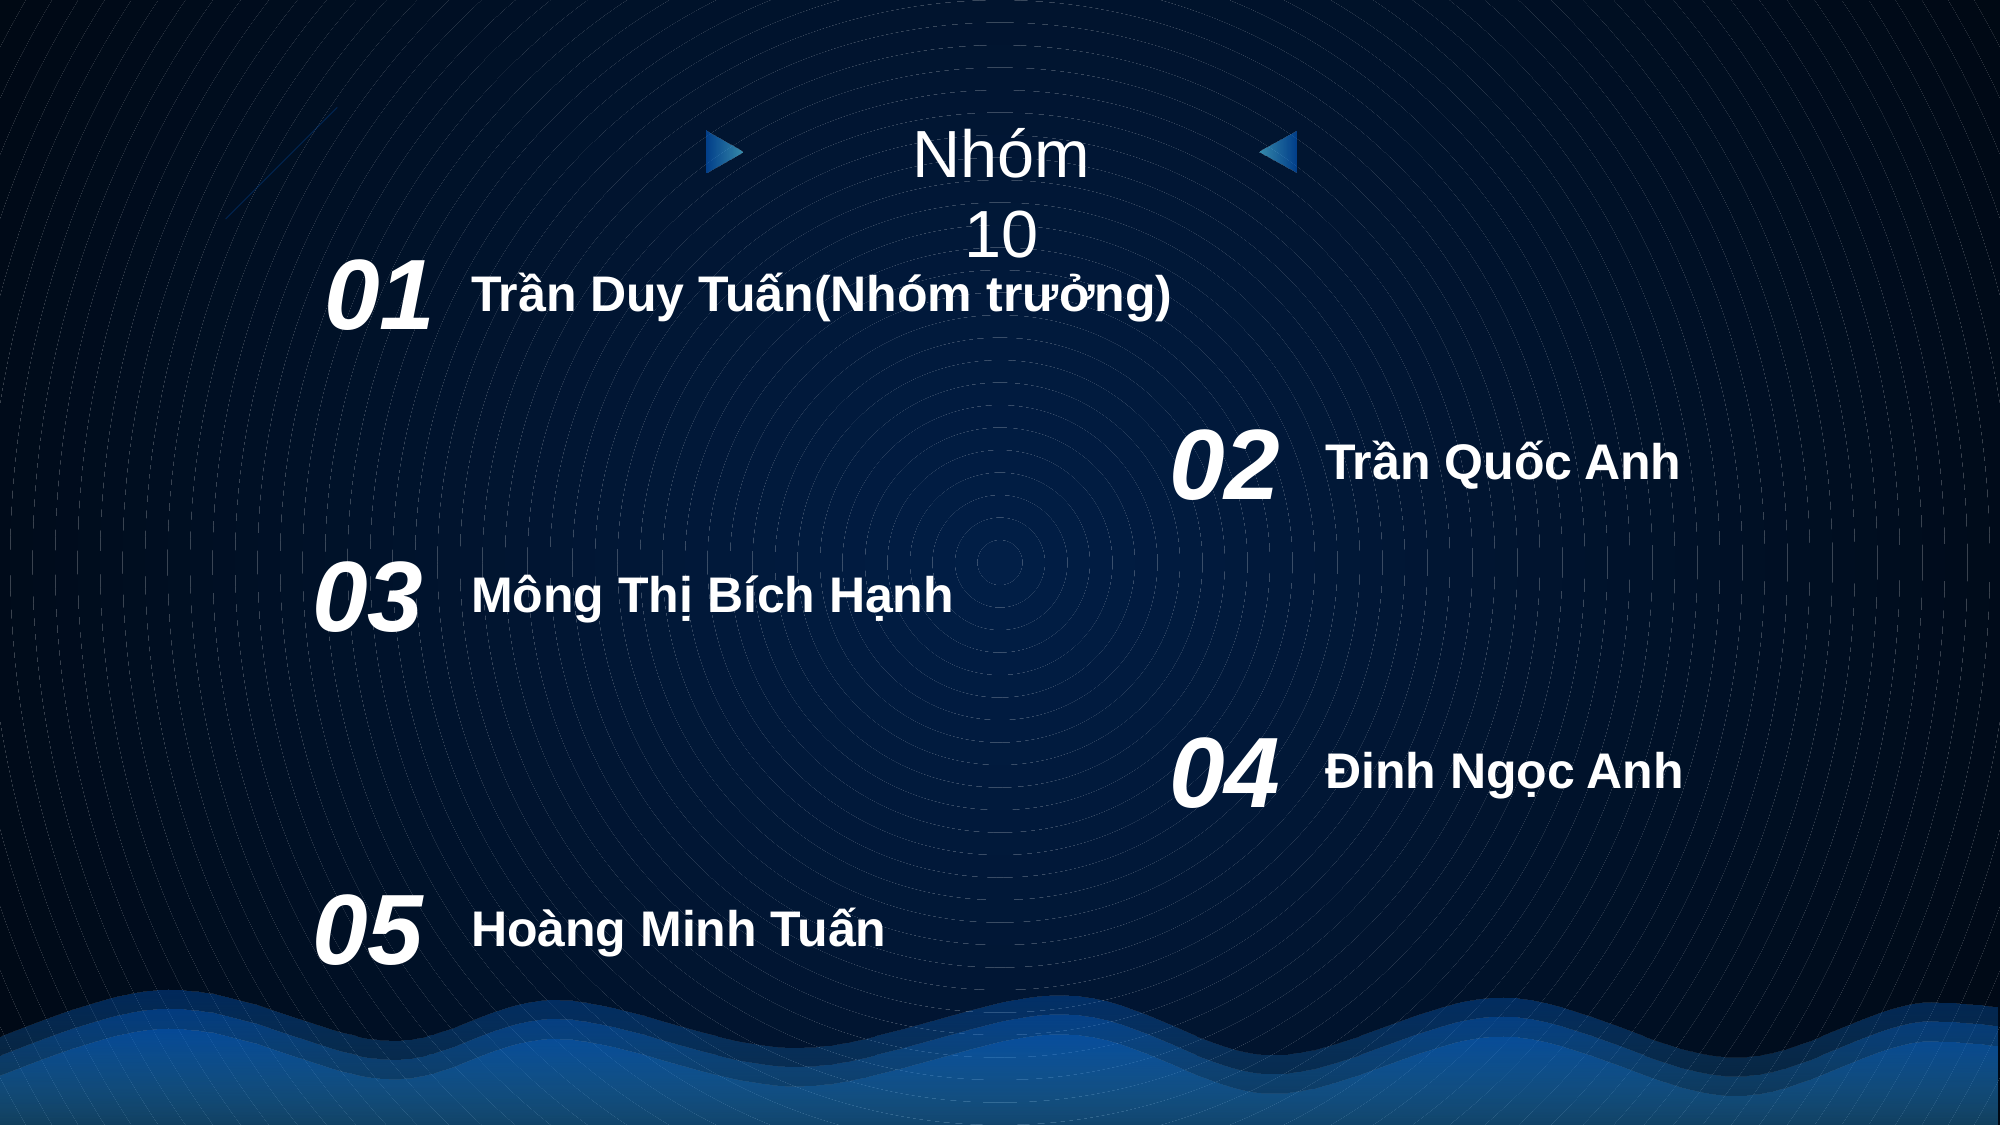

Nhóm 10

01
Trần Duy Tuấn(Nhóm trưởng)
02
Trần Quốc Anh
03
Mông Thị Bích Hạnh
04
Đinh Ngọc Anh
05
Hoàng Minh Tuấn